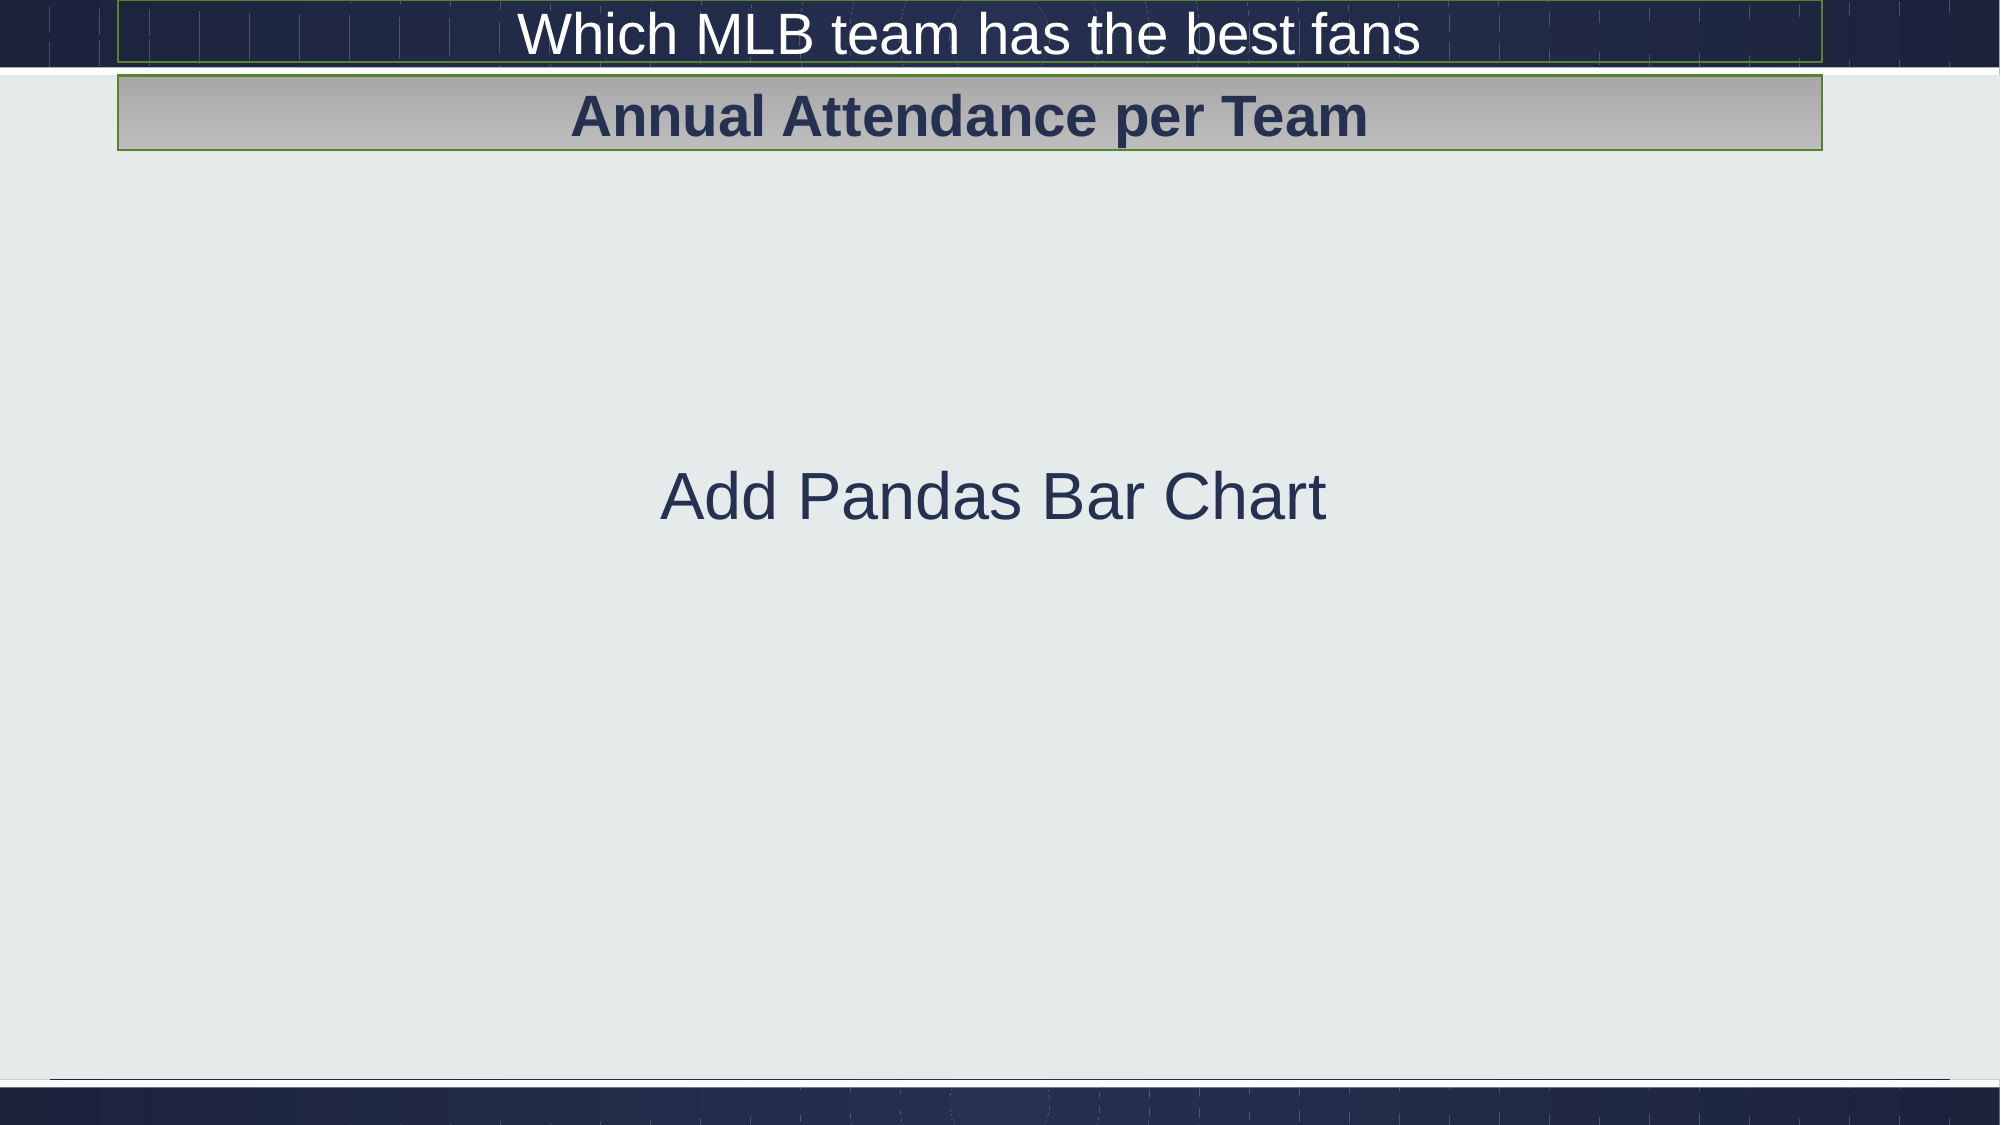

Which MLB team has the best fans

Annual Attendance per Team
Add Pandas Bar Chart